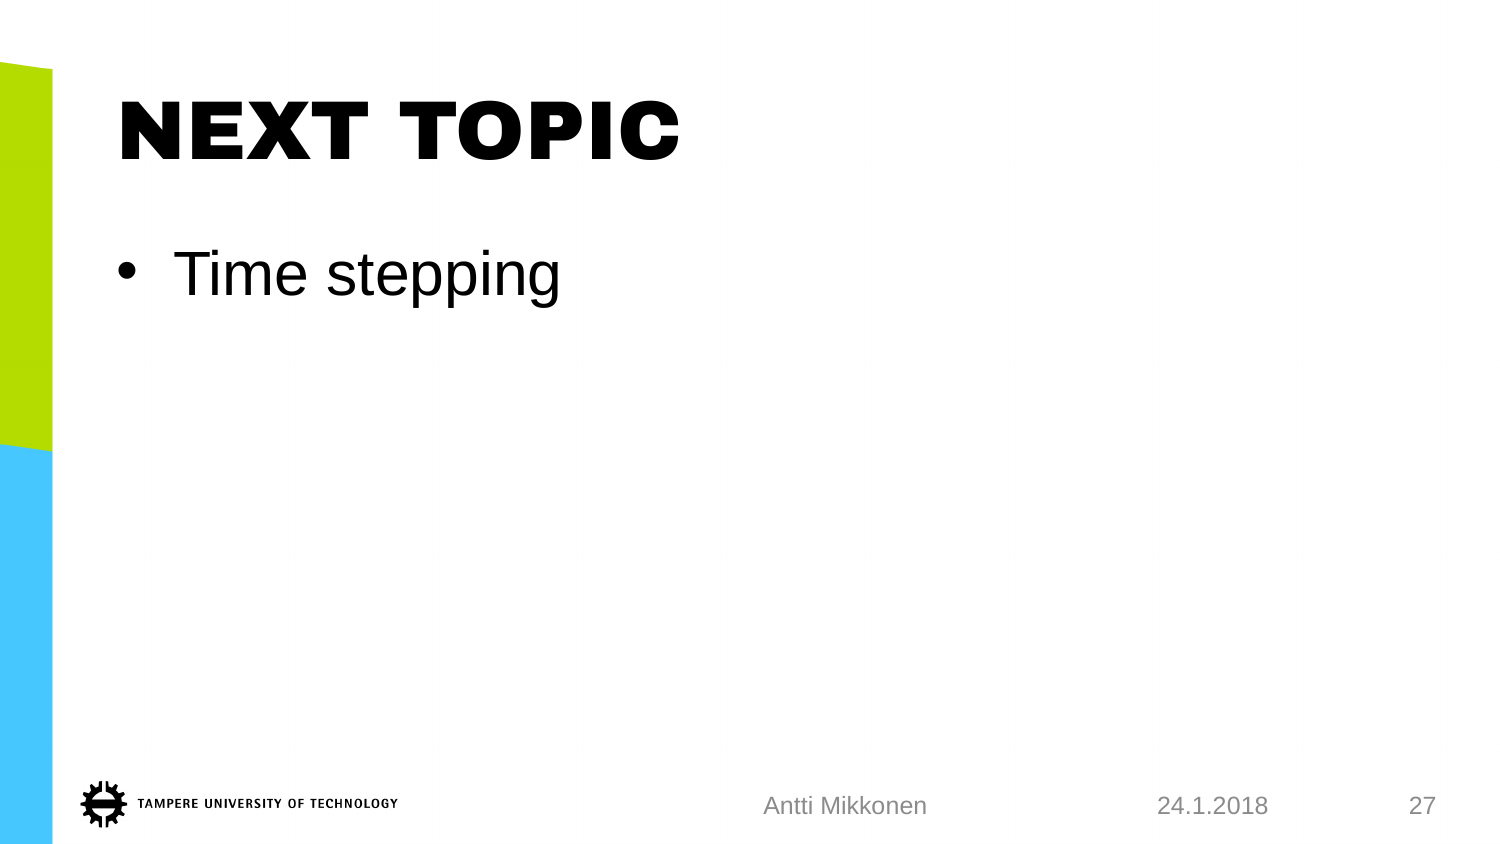

# NEXT TOPIC
Time stepping
Antti Mikkonen
24.1.2018
27